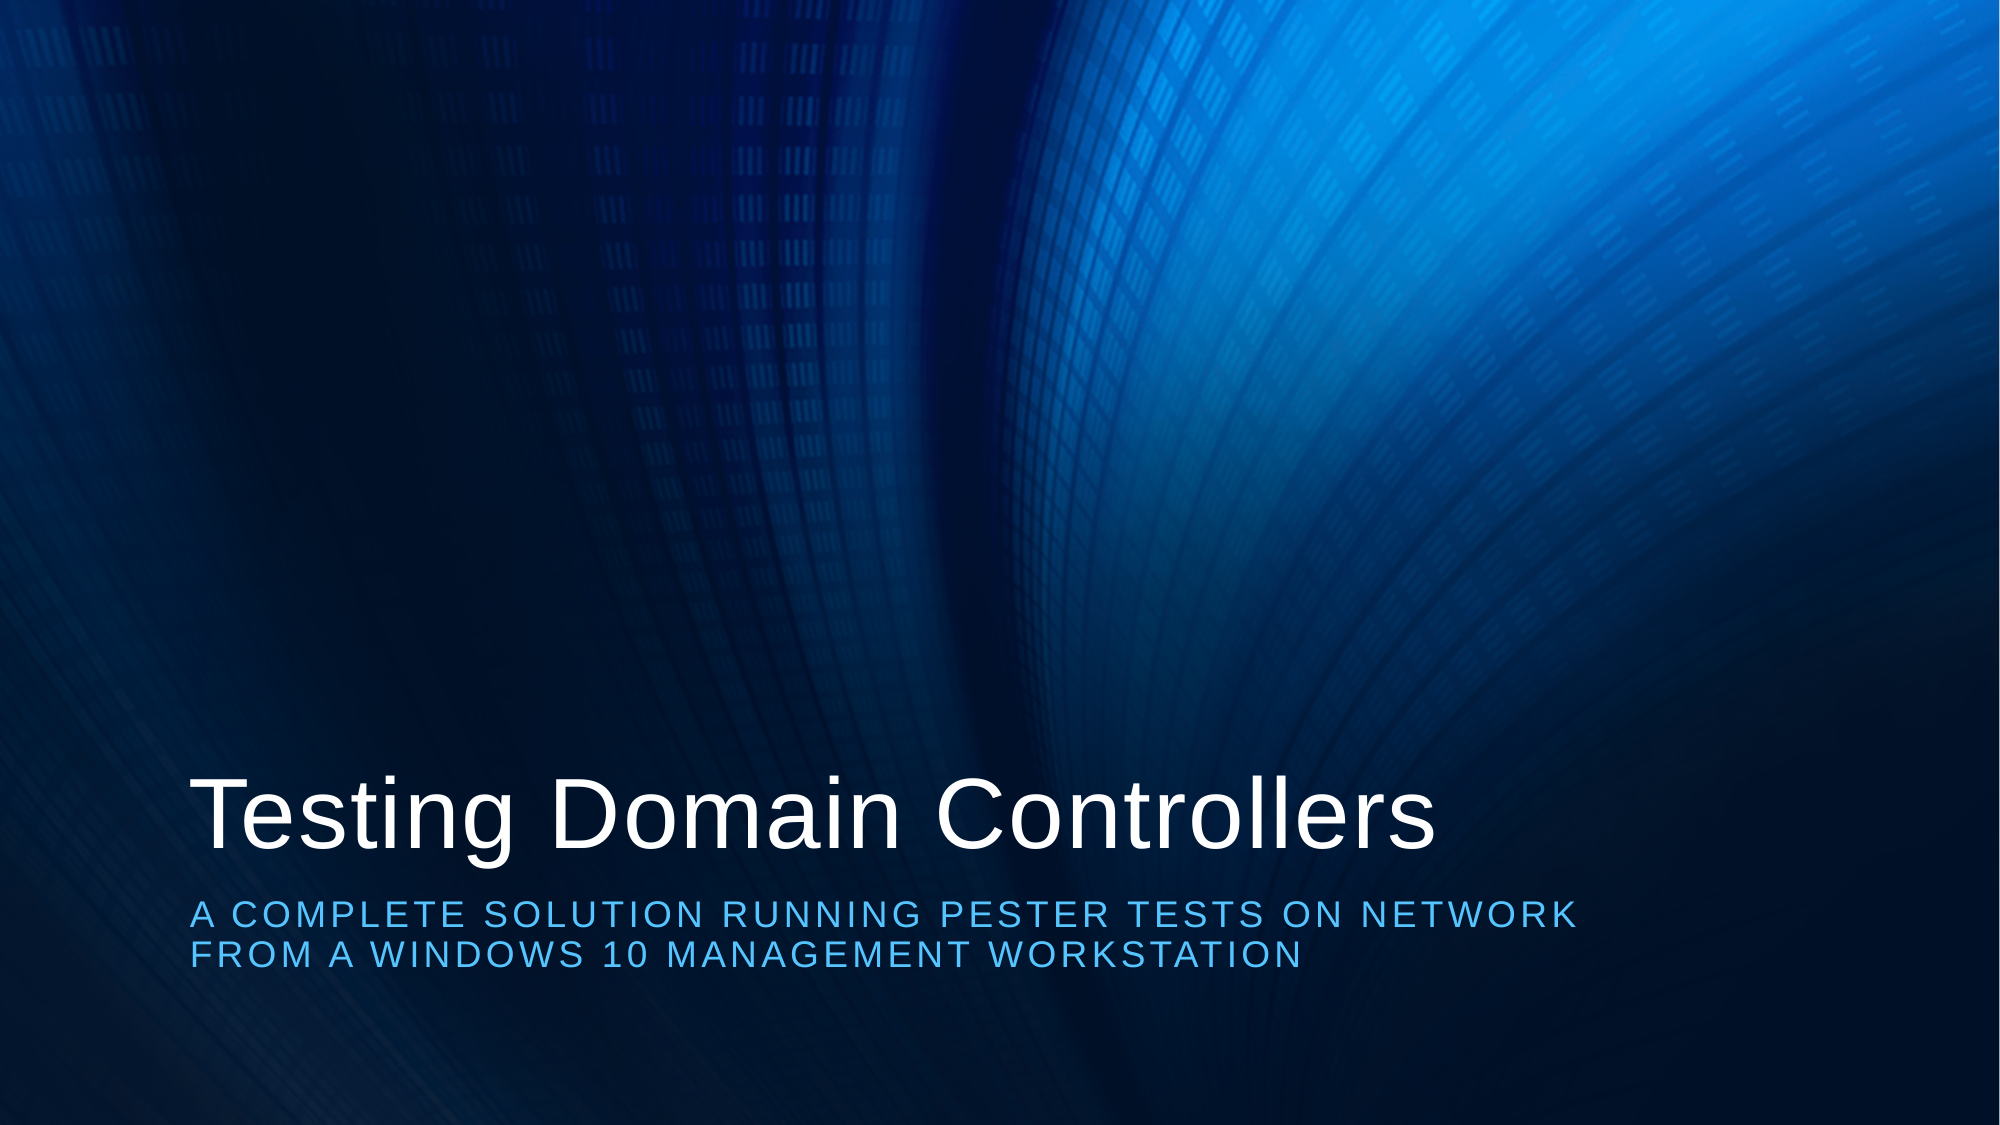

# Testing Domain Controllers
A complete Solution Running Pester tests on network
From a Windows 10 management Workstation